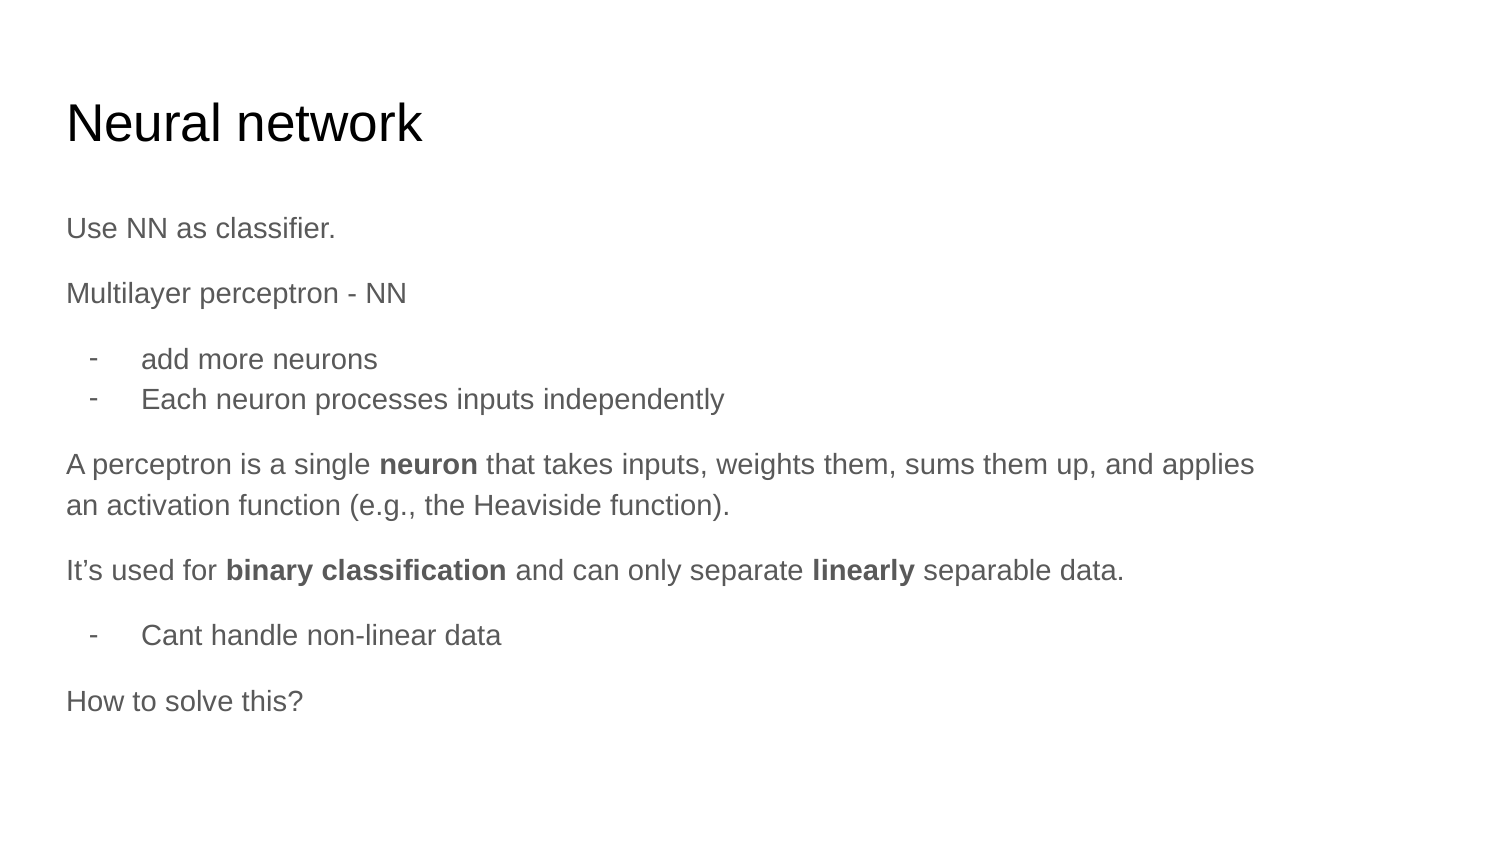

# Neural network
Use NN as classifier.
Multilayer perceptron - NN
add more neurons
Each neuron processes inputs independently
A perceptron is a single neuron that takes inputs, weights them, sums them up, and applies an activation function (e.g., the Heaviside function).
It’s used for binary classification and can only separate linearly separable data.
Cant handle non-linear data
How to solve this?